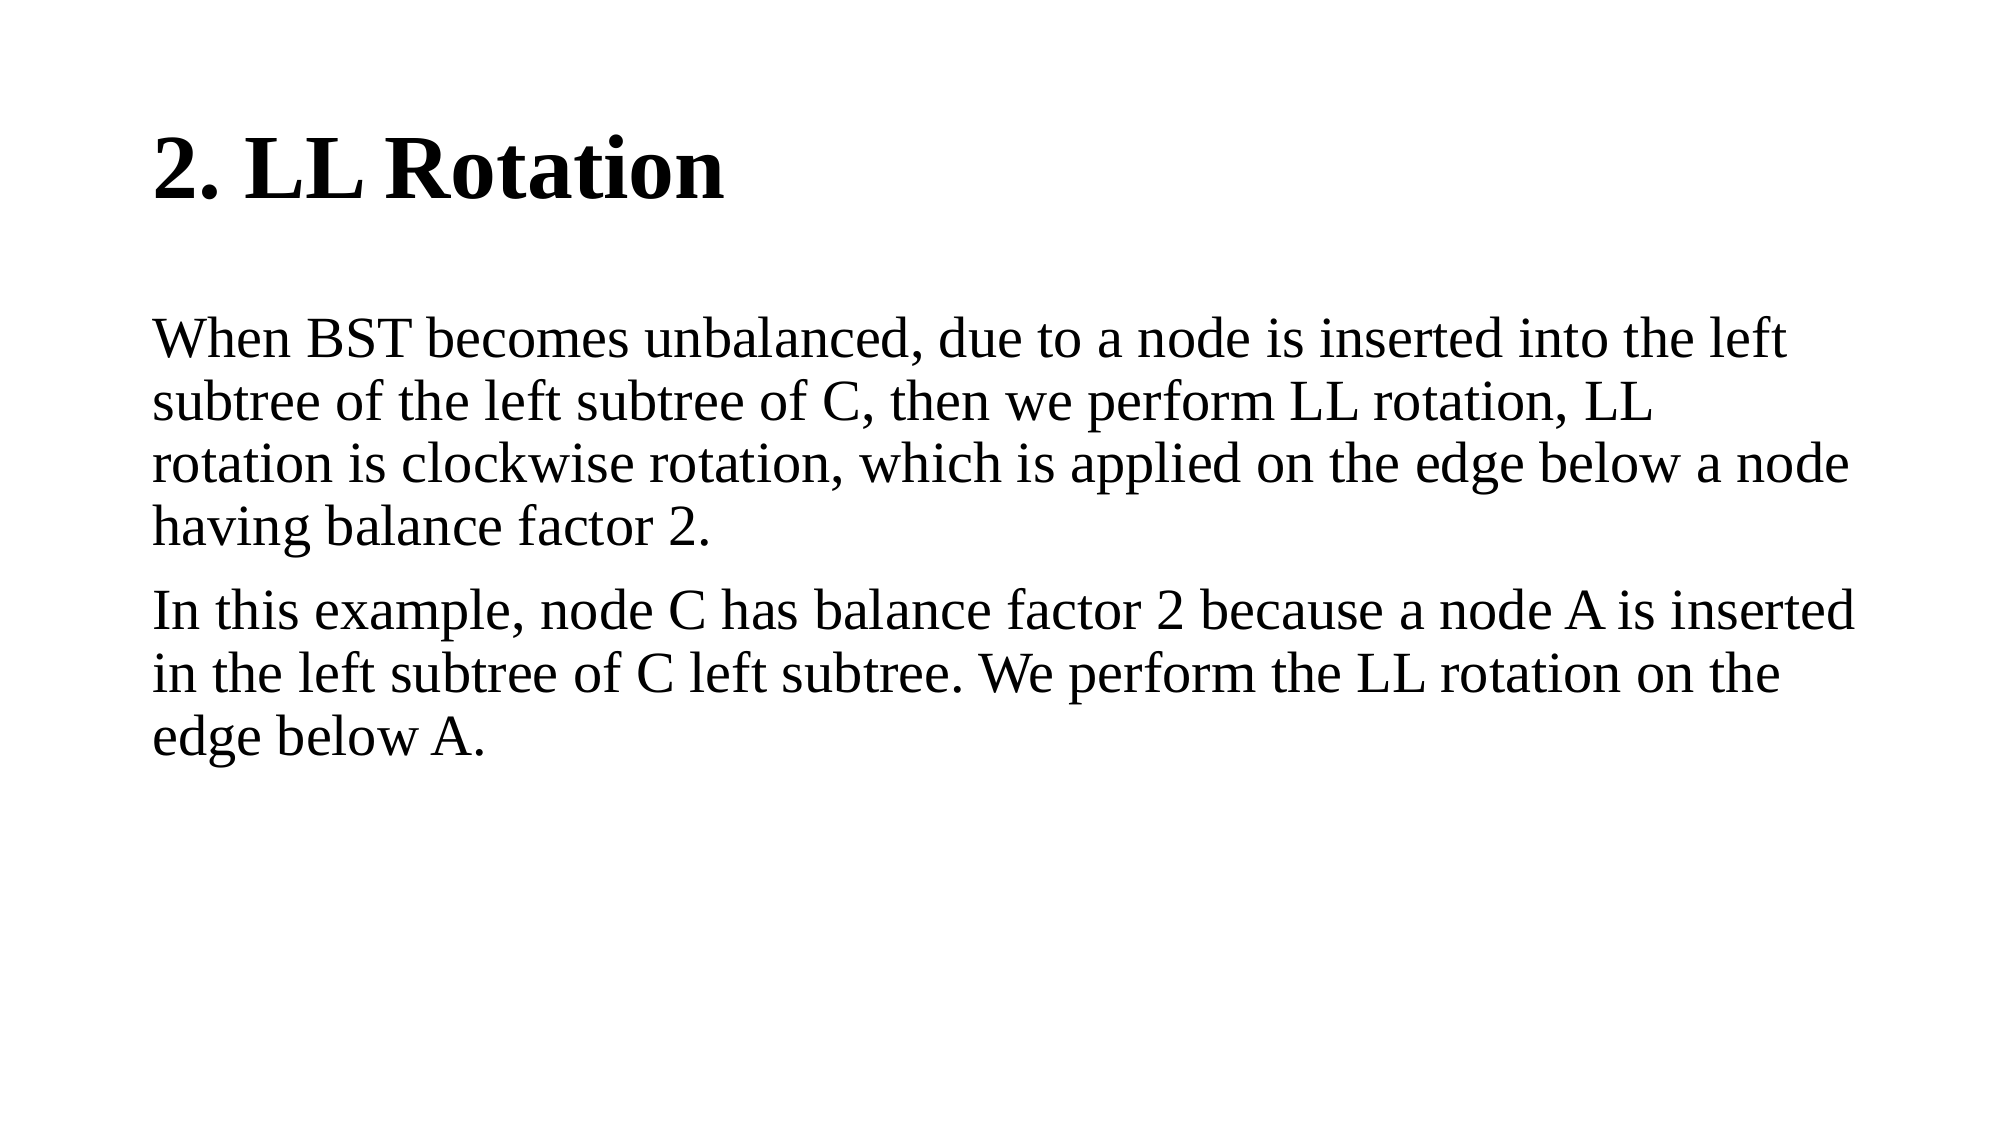

# 2. LL Rotation
When BST becomes unbalanced, due to a node is inserted into the left subtree of the left subtree of C, then we perform LL rotation, LL rotation is clockwise rotation, which is applied on the edge below a node having balance factor 2.
In this example, node C has balance factor 2 because a node A is inserted in the left subtree of C left subtree. We perform the LL rotation on the edge below A.